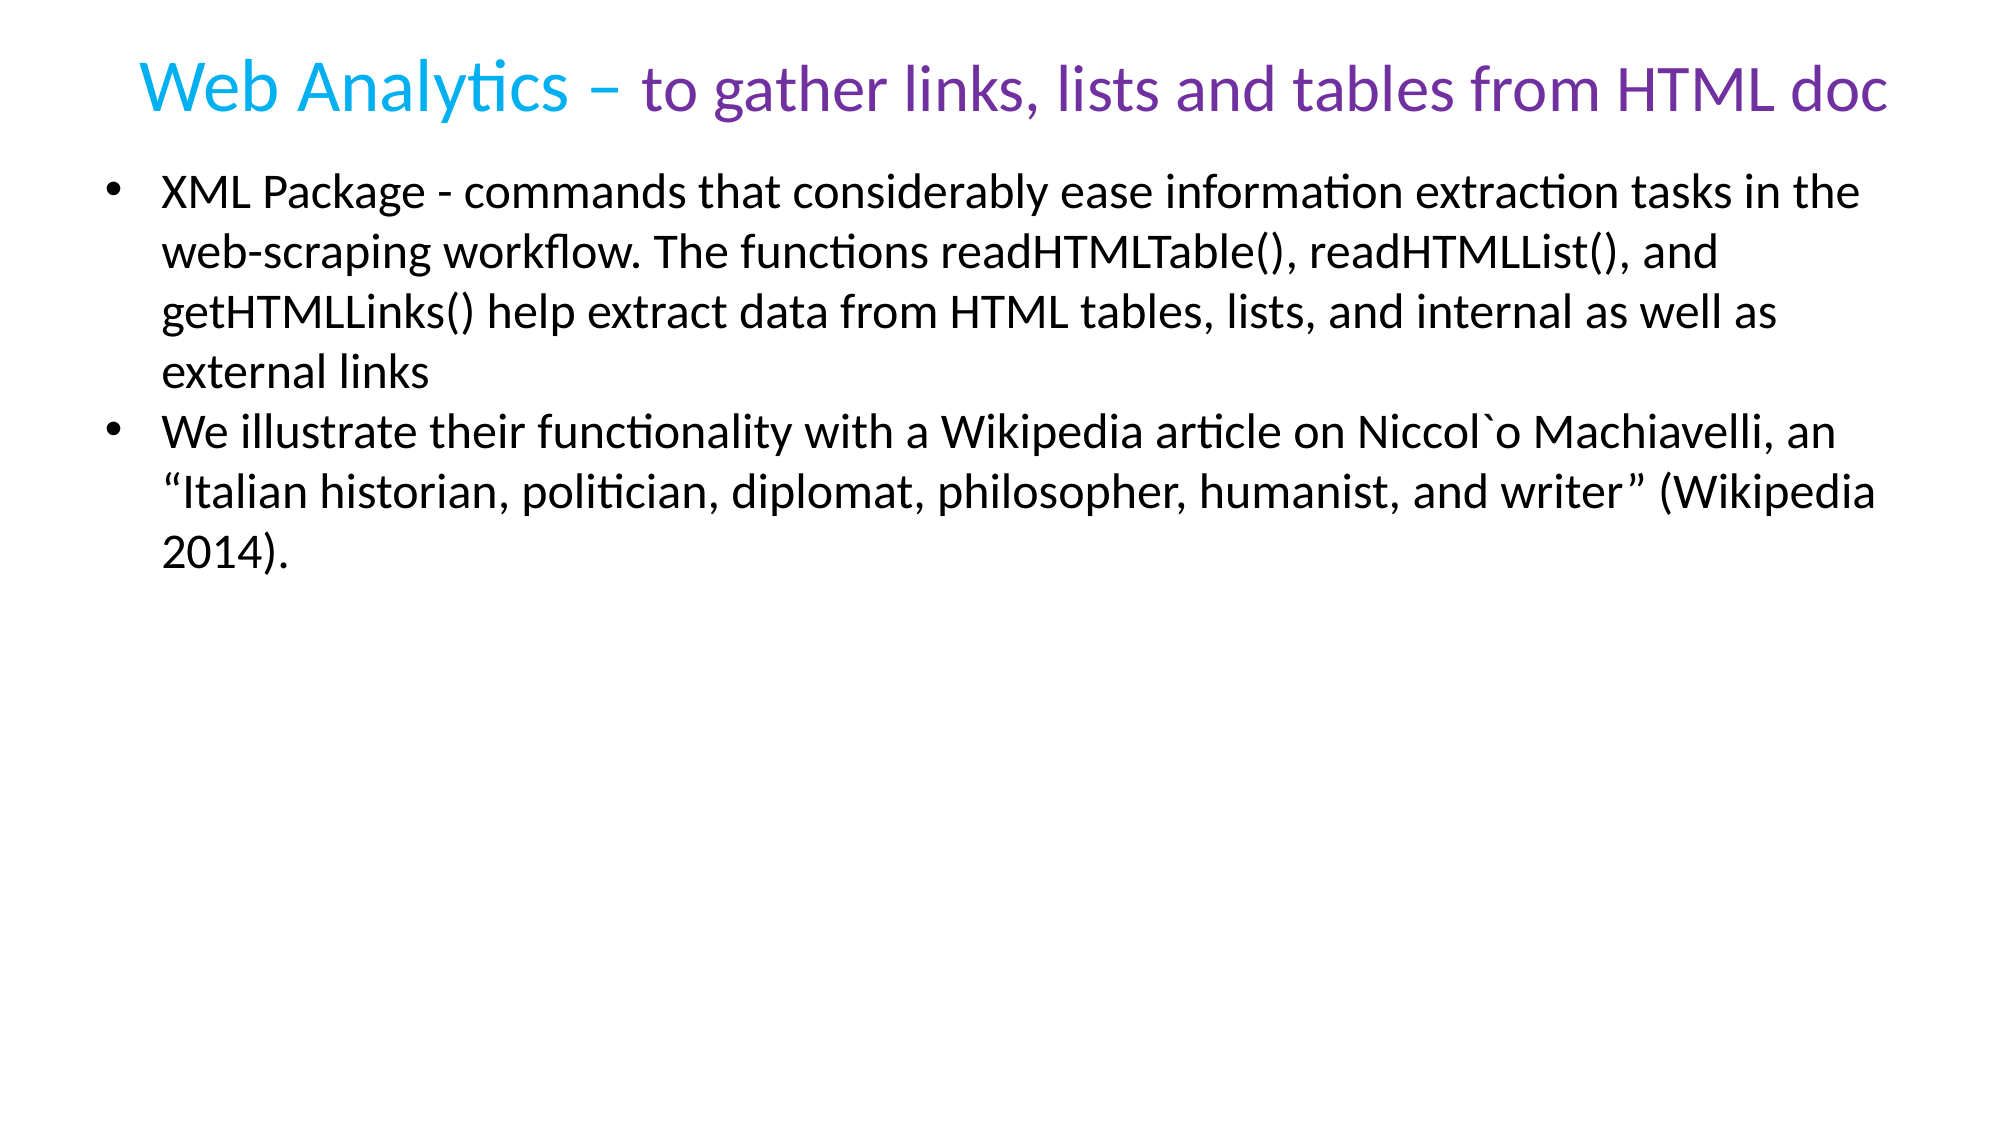

Web Analytics – to gather links, lists and tables from HTML doc
XML Package - commands that considerably ease information extraction tasks in the web-scraping workflow. The functions readHTMLTable(), readHTMLList(), and getHTMLLinks() help extract data from HTML tables, lists, and internal as well as external links
We illustrate their functionality with a Wikipedia article on Niccol`o Machiavelli, an “Italian historian, politician, diplomat, philosopher, humanist, and writer” (Wikipedia 2014).